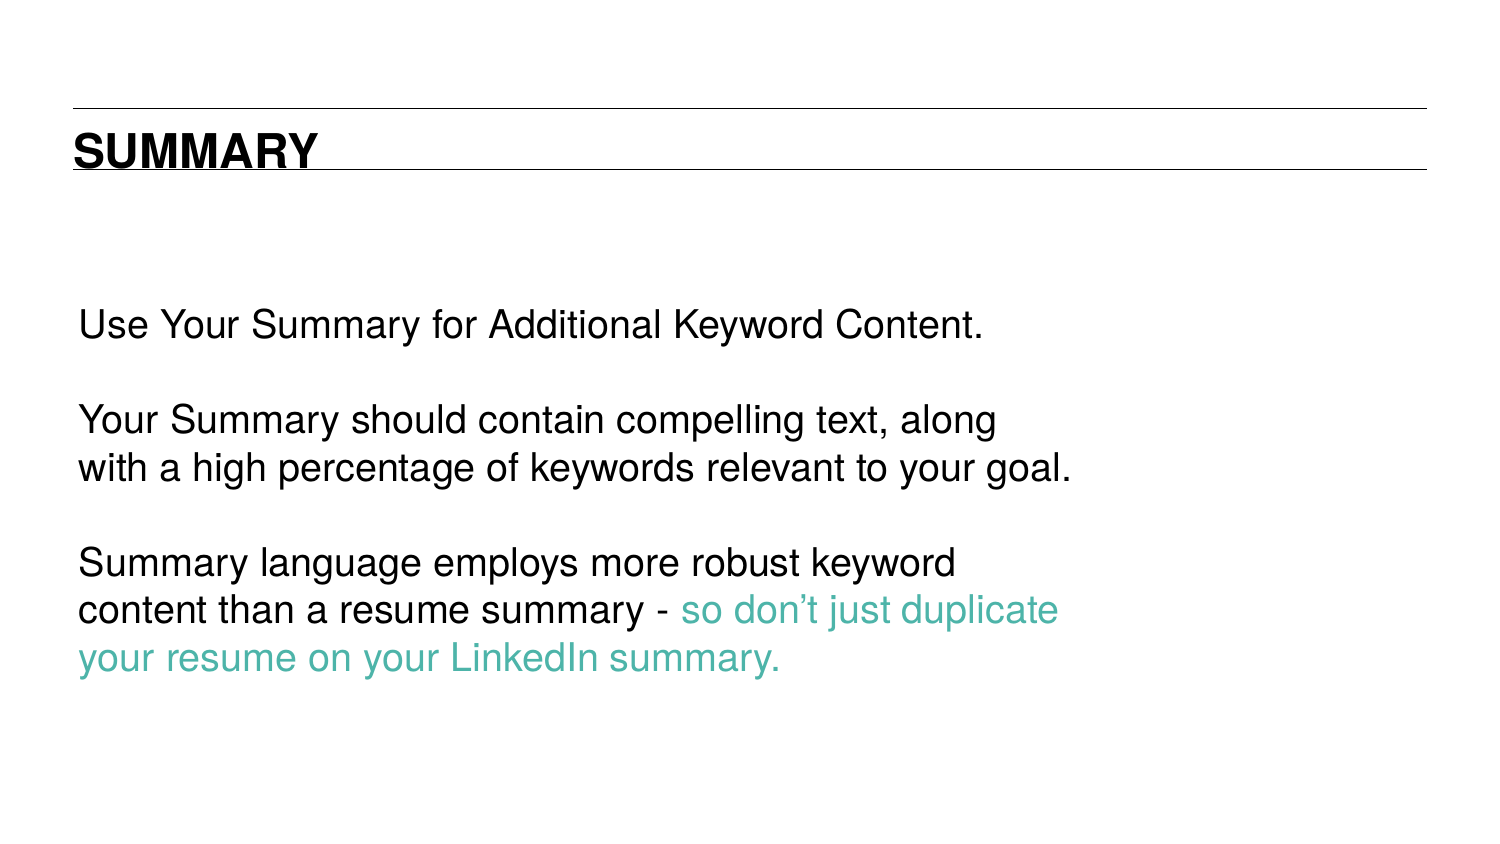

SUMMARY
Use Your Summary for Additional Keyword Content.

Your Summary should contain compelling text, along with a high percentage of keywords relevant to your goal.

Summary language employs more robust keyword content than a resume summary - so don’t just duplicate your resume on your LinkedIn summary.